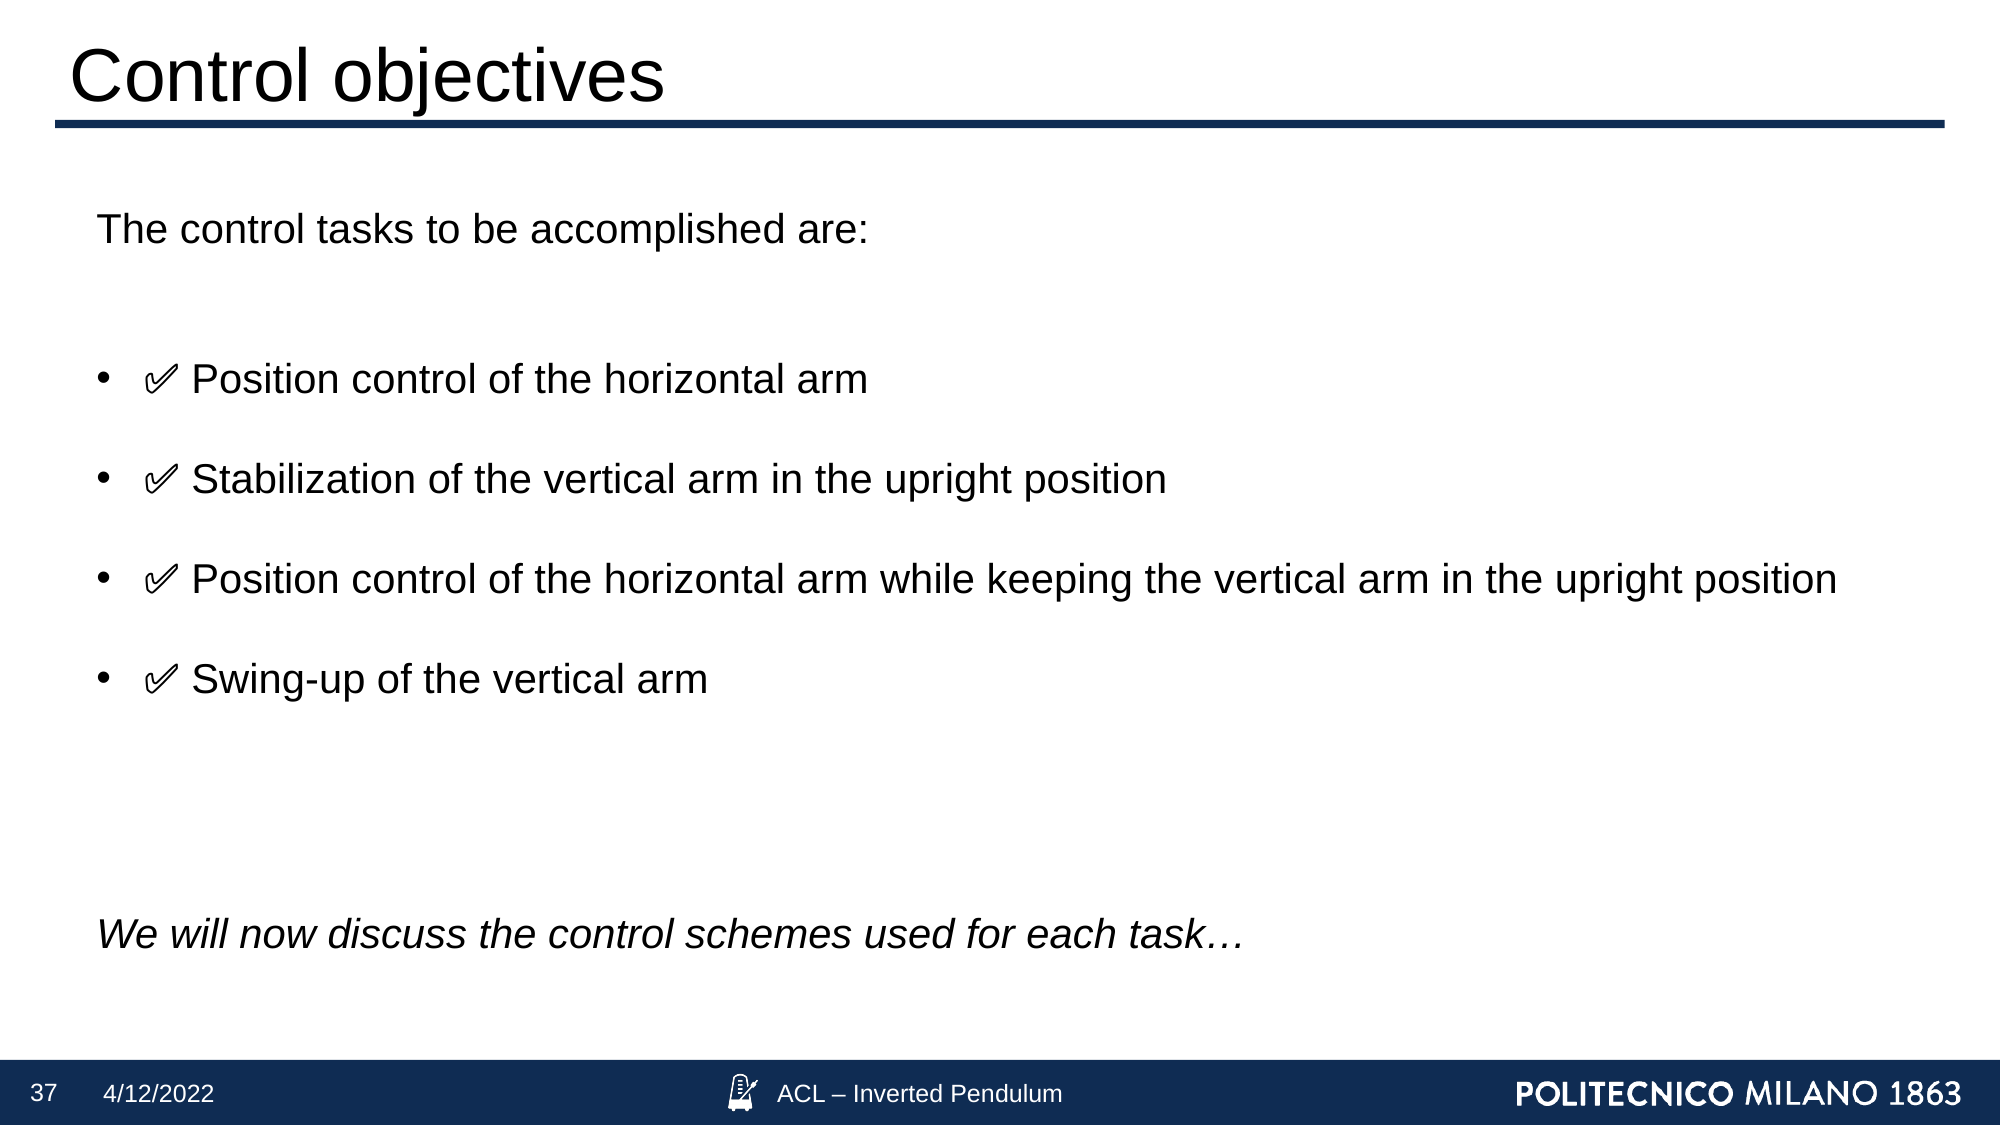

# Control objectives
The control tasks to be accomplished are:

✅ Position control of the horizontal arm

✅ Stabilization of the vertical arm in the upright position

✅ Position control of the horizontal arm while keeping the vertical arm in the upright position

✅ Swing-up of the vertical arm

We will now discuss the control schemes used for each task…
37
4/12/2022
ACL – Inverted Pendulum